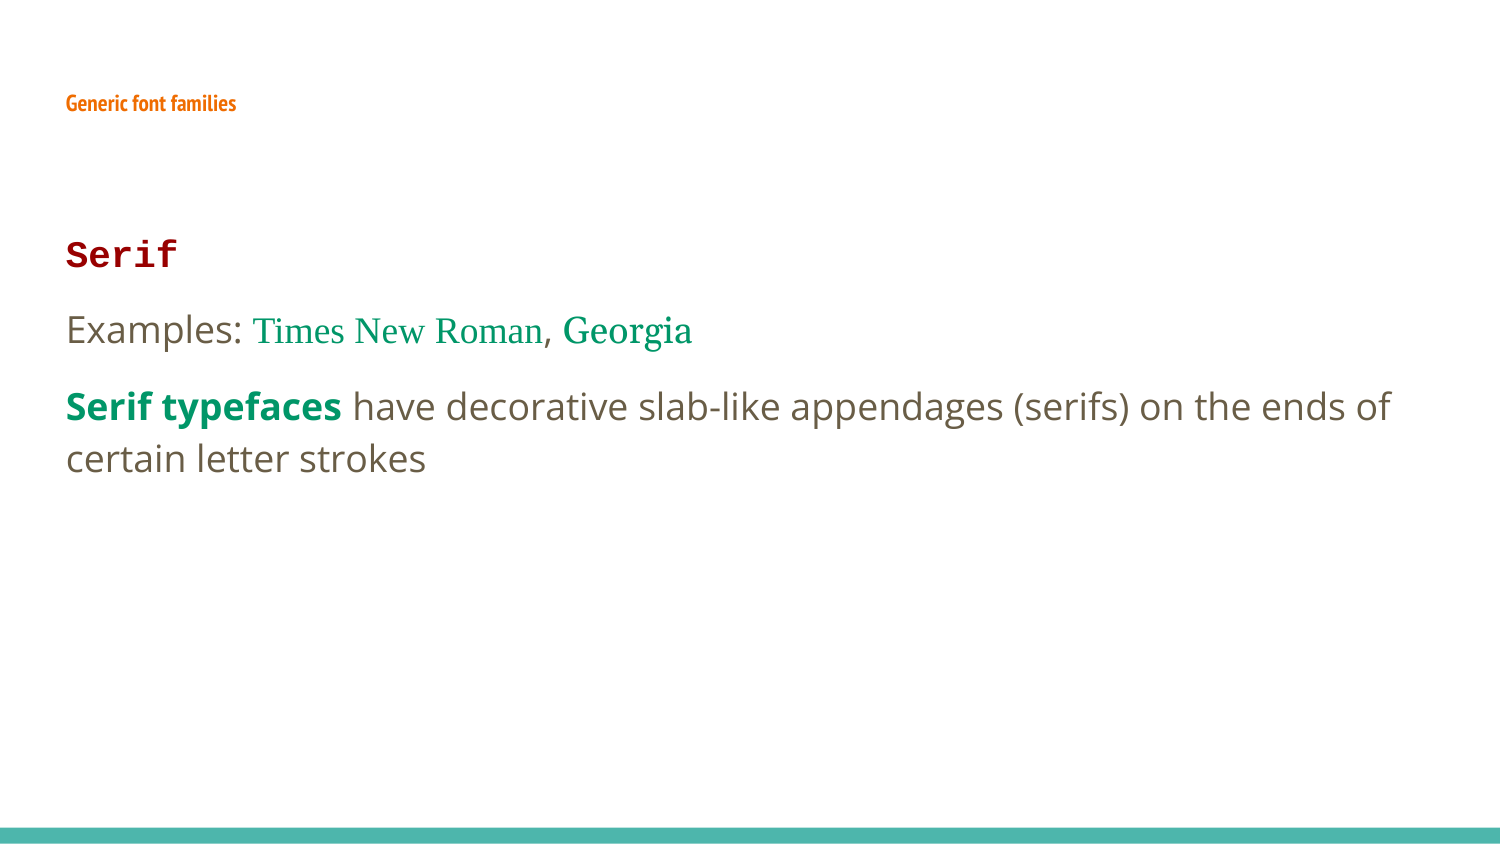

Generic font families
Serif
Examples: Times New Roman, Georgia
Serif typefaces have decorative slab-like appendages (serifs) on the ends of certain letter strokes